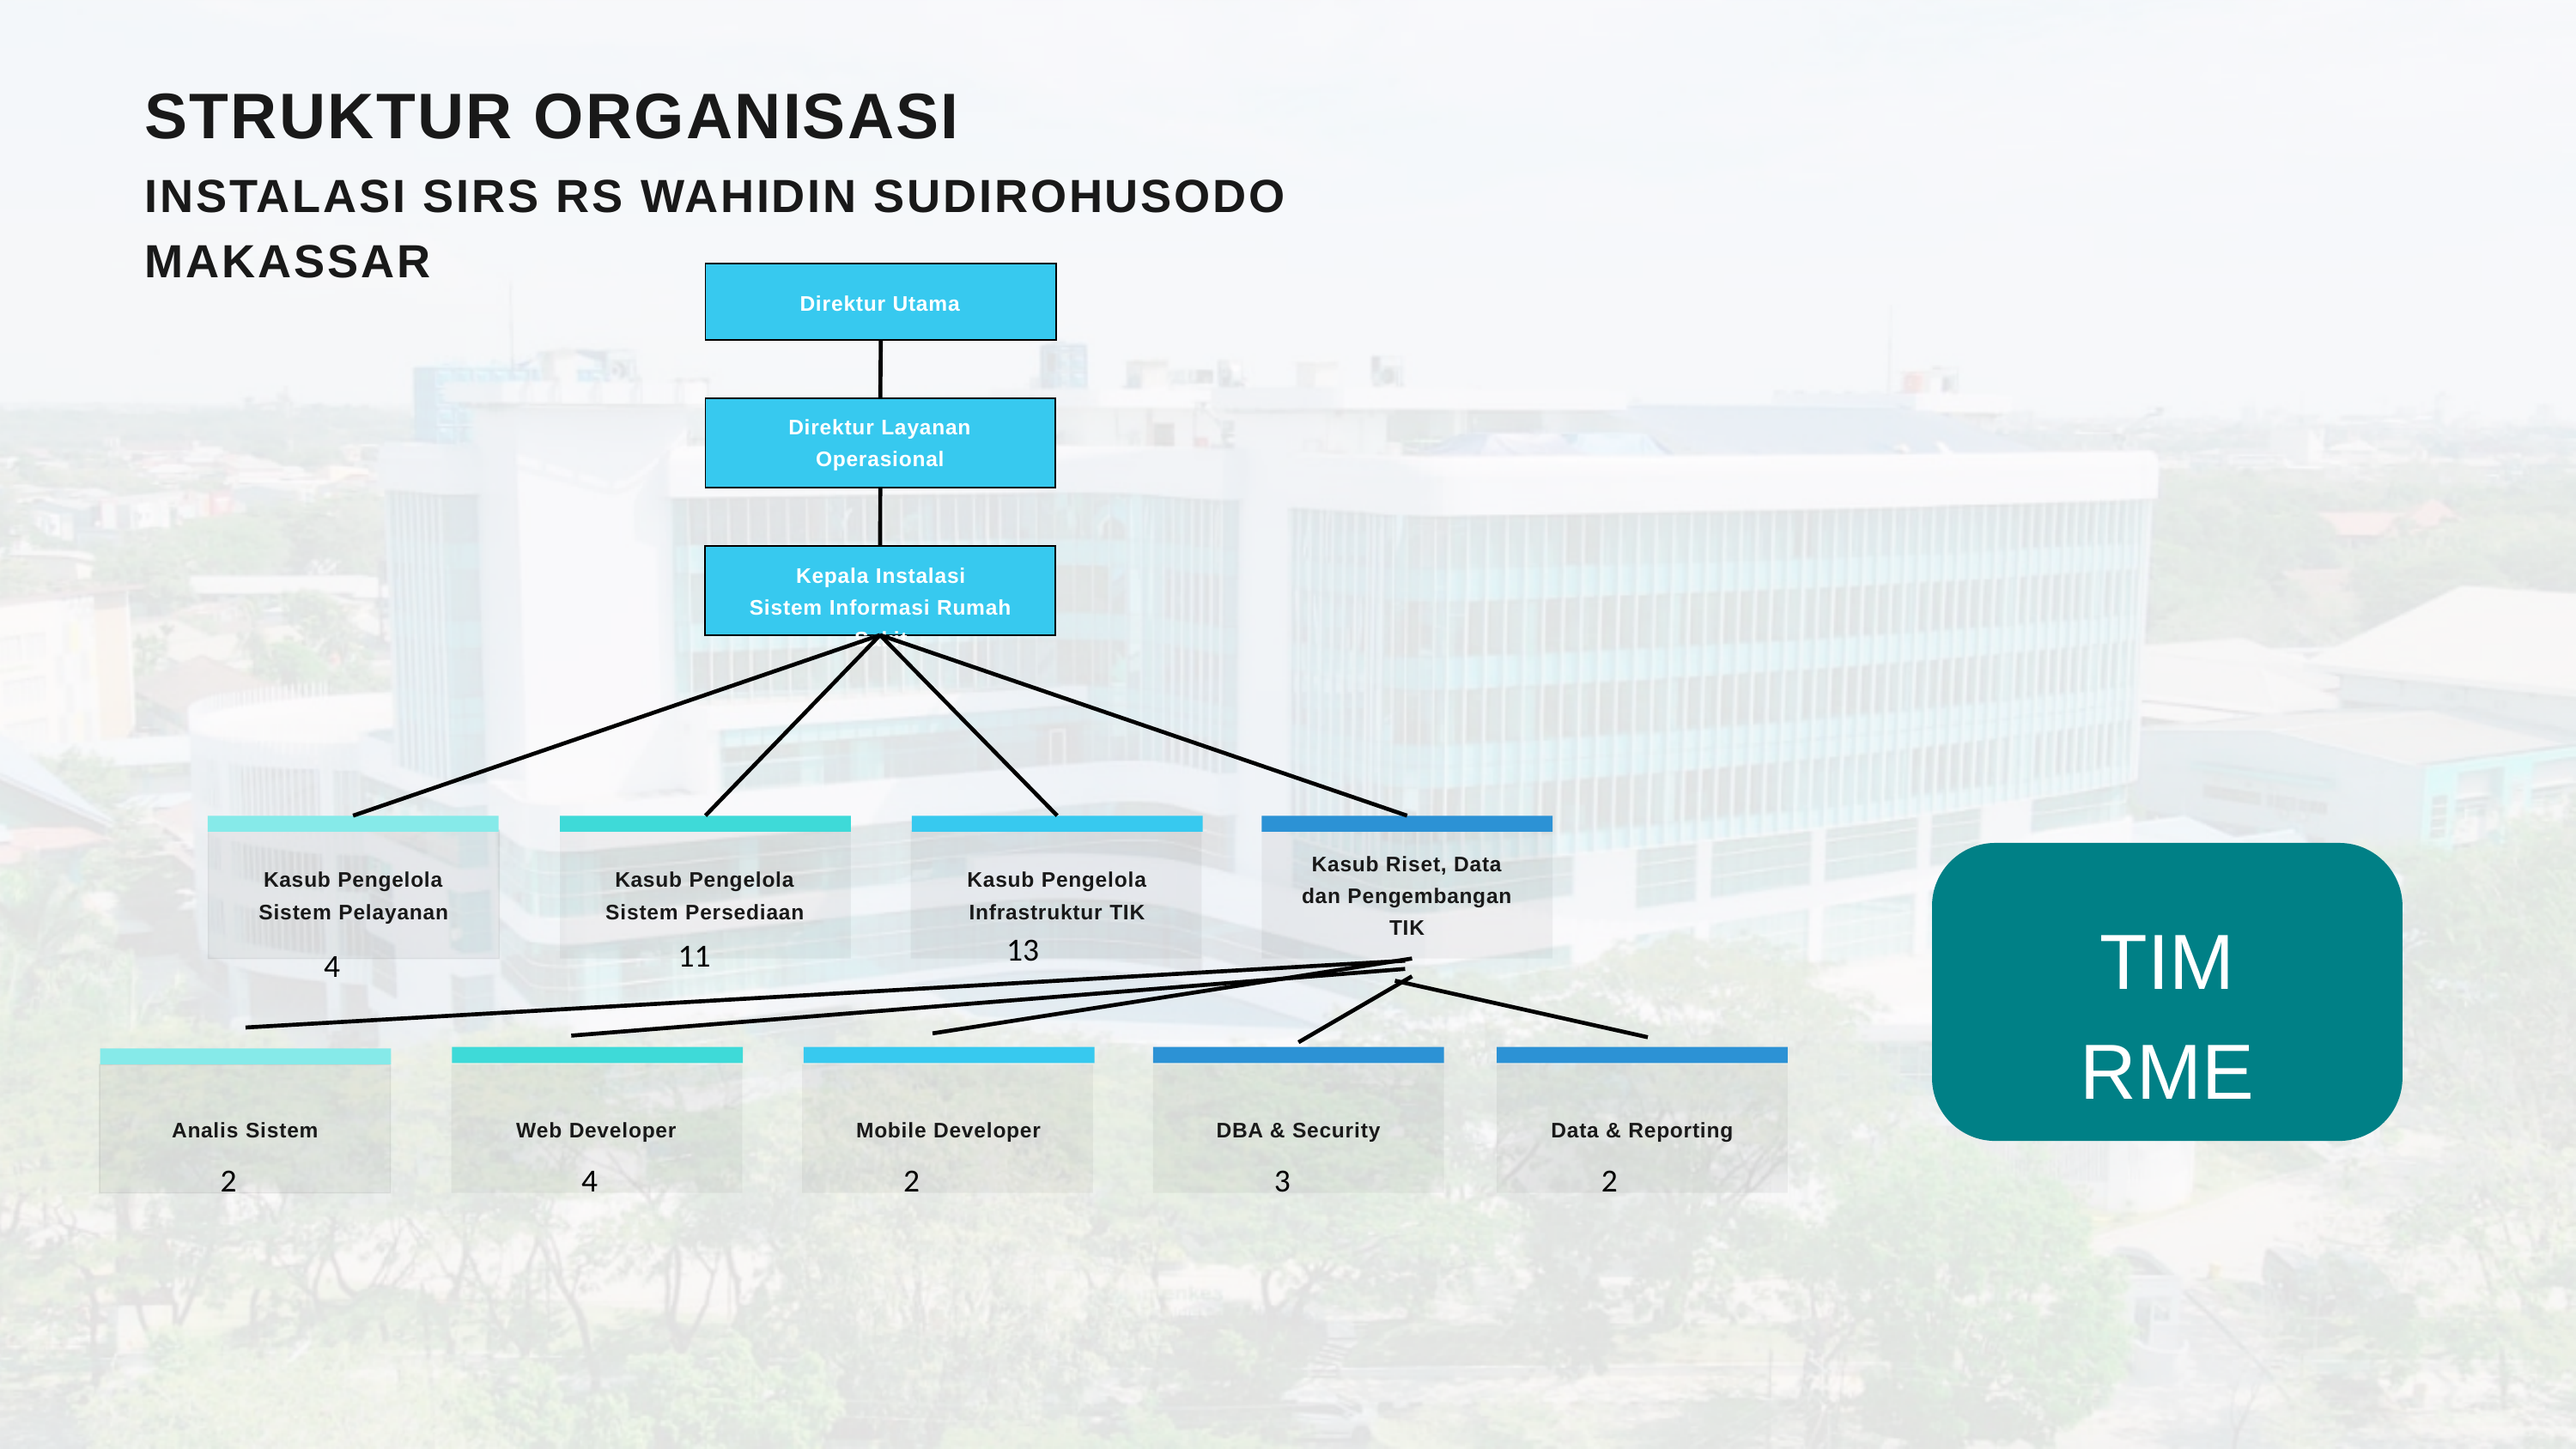

STRUKTUR ORGANISASI
INSTALASI SIRS RS WAHIDIN SUDIROHUSODO MAKASSAR

Direktur Utama

Direktur Layanan Operasional

Kepala Instalasi
Sistem Informasi Rumah Sakit

Kasub Riset, Data dan Pengembangan TIK
Kasub Pengelola Sistem Pelayanan
Kasub Pengelola Sistem Persediaan
Kasub Pengelola Infrastruktur TIK
TIM
RME
13
11
4

Analis Sistem
Web Developer
Mobile Developer
DBA & Security
Data & Reporting
2
4
2
3
2